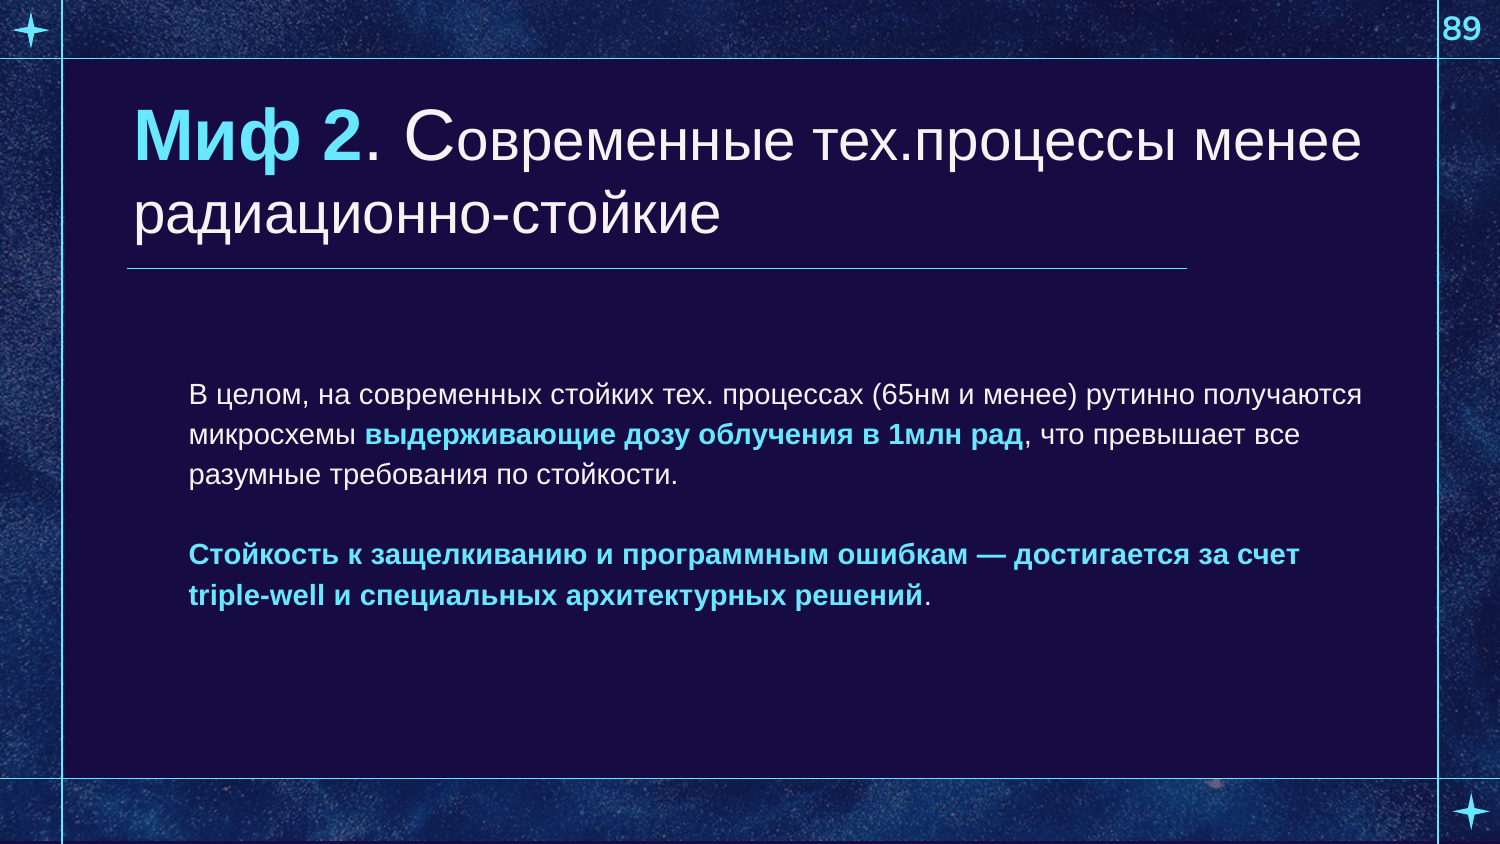

89
# Миф 2. Современные тех.процессы менее радиационно-стойкие
В целом, на современных стойких тех. процессах (65нм и менее) рутинно получаются микросхемы выдерживающие дозу облучения в 1млн рад, что превышает все разумные требования по стойкости.

Стойкость к защелкиванию и программным ошибкам — достигается за счет triple-well и специальных архитектурных решений.